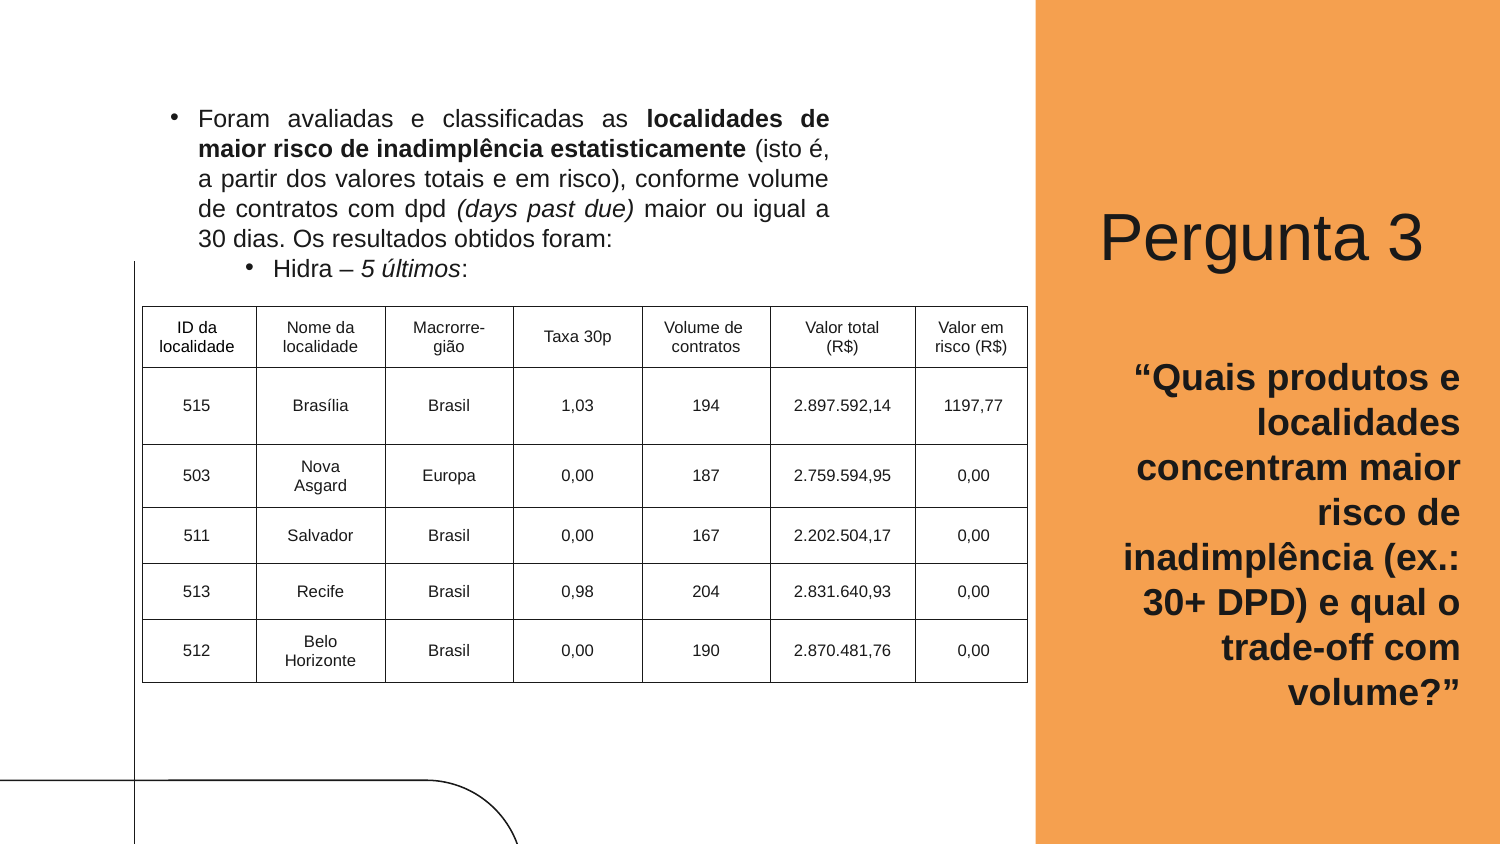

Foram avaliadas e classificadas as localidades de maior risco de inadimplência estatisticamente (isto é, a partir dos valores totais e em risco), conforme volume de contratos com dpd (days past due) maior ou igual a 30 dias. Os resultados obtidos foram:
Hidra – 5 últimos:
Pergunta 3
| ID da localidade | Nome da localidade | Macrorre-gião | Taxa 30p | Volume de contratos | Valor total (R$) | Valor em risco (R$) |
| --- | --- | --- | --- | --- | --- | --- |
| 515 | Brasília | Brasil | 1,03 | 194 | 2.897.592,14 | 1197,77 |
| 503 | Nova Asgard | Europa | 0,00 | 187 | 2.759.594,95 | 0,00 |
| 511 | Salvador | Brasil | 0,00 | 167 | 2.202.504,17 | 0,00 |
| 513 | Recife | Brasil | 0,98 | 204 | 2.831.640,93 | 0,00 |
| 512 | Belo Horizonte | Brasil | 0,00 | 190 | 2.870.481,76 | 0,00 |
“Quais produtos e localidades concentram maior risco de inadimplência (ex.: 30+ DPD) e qual o trade-off com volume?”